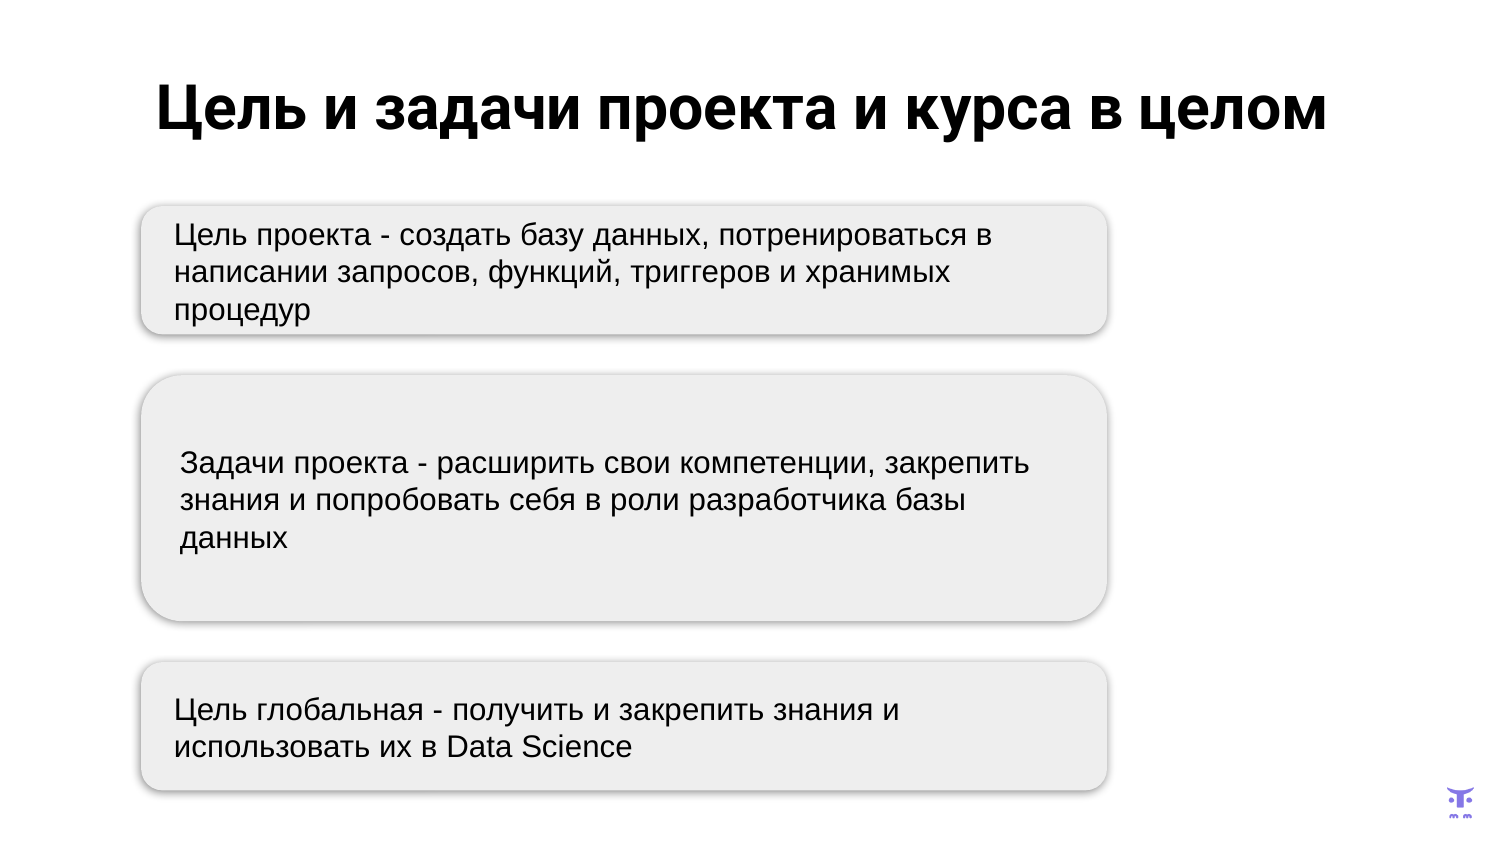

Цель и задачи проекта и курса в целом
Цель проекта - создать базу данных, потренироваться в написании запросов, функций, триггеров и хранимых процедур
Задачи проекта - расширить свои компетенции, закрепить знания и попробовать себя в роли разработчика базы данных
Цель глобальная - получить и закрепить знания и использовать их в Data Science